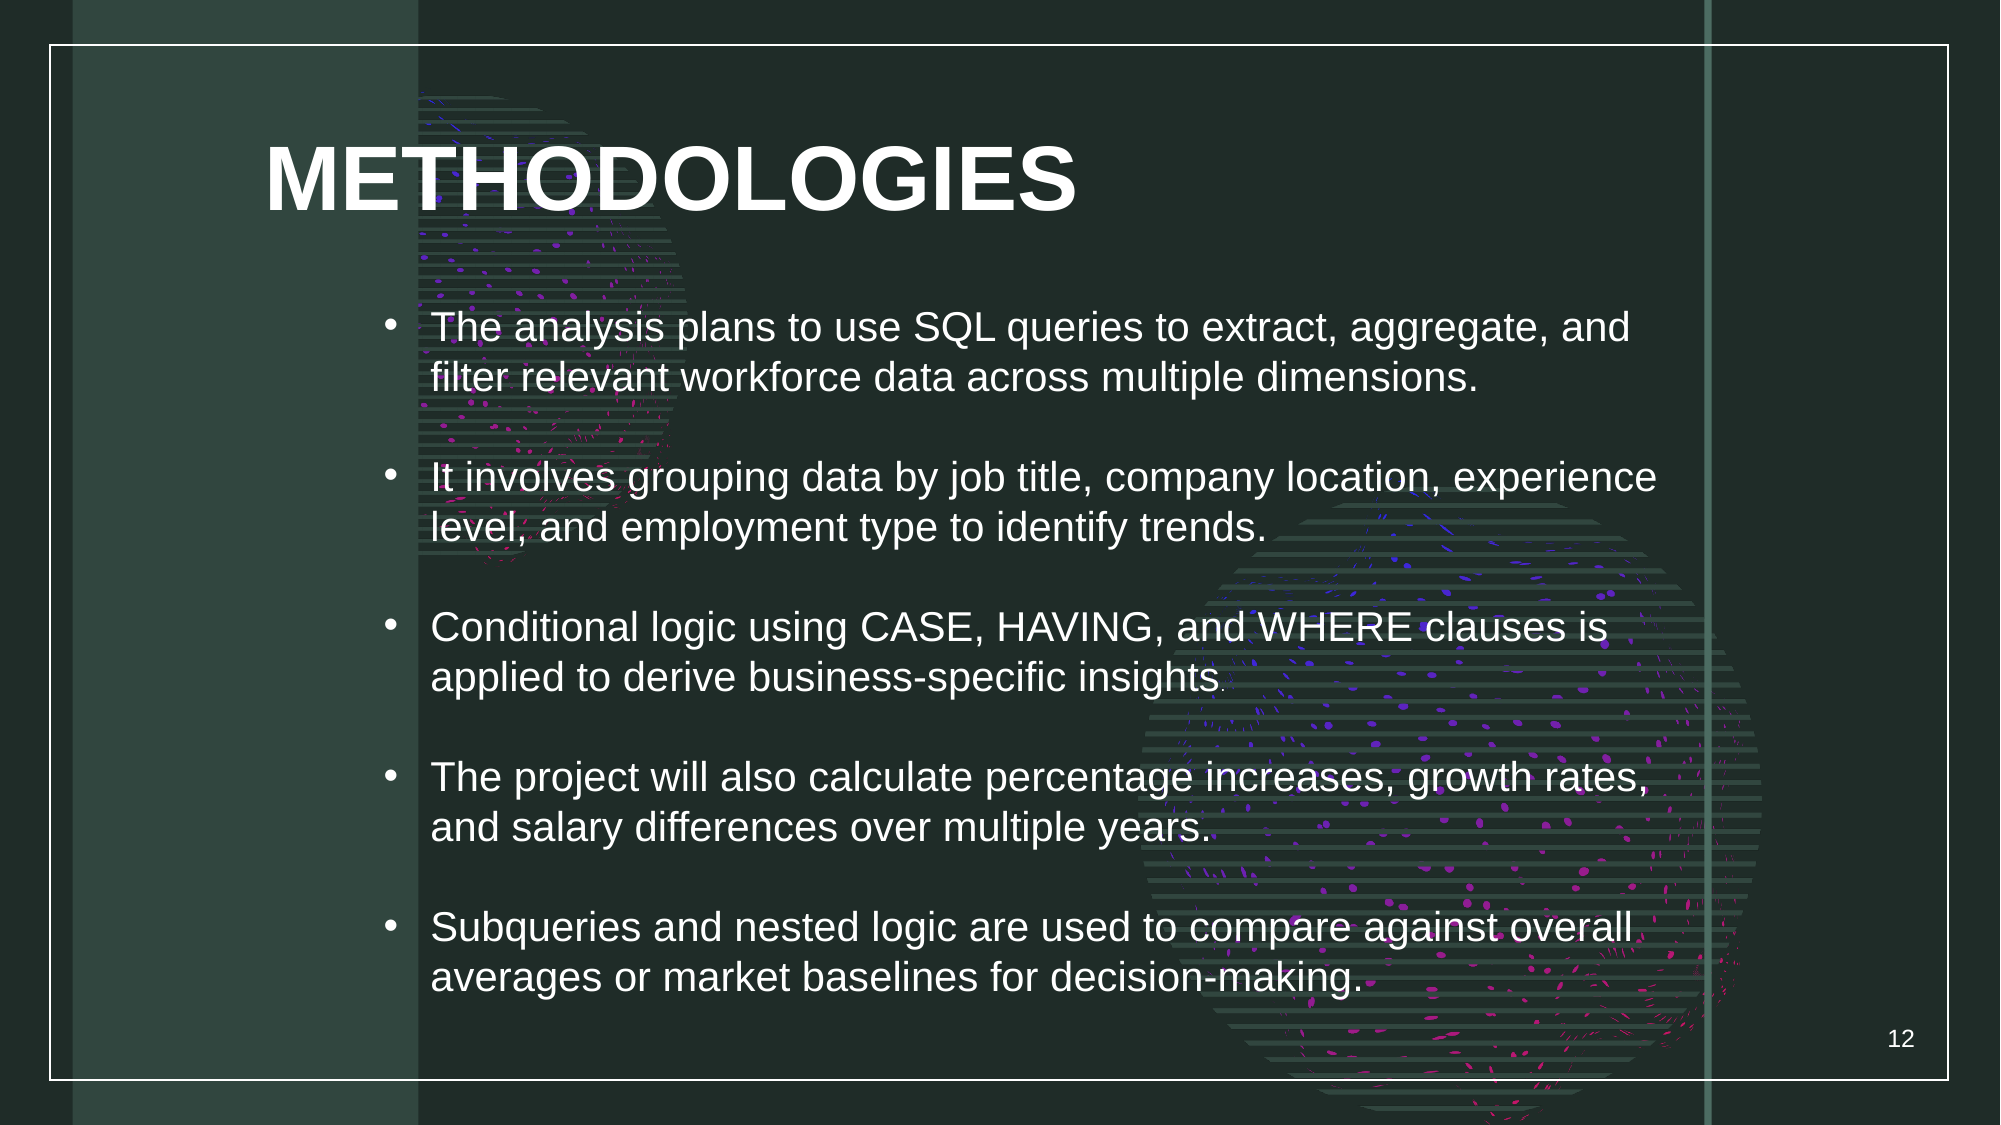

# METHODOLOGIES
The analysis plans to use SQL queries to extract, aggregate, and filter relevant workforce data across multiple dimensions.

It involves grouping data by job title, company location, experience level, and employment type to identify trends.

Conditional logic using CASE, HAVING, and WHERE clauses is applied to derive business-specific insights.

The project will also calculate percentage increases, growth rates, and salary differences over multiple years.

Subqueries and nested logic are used to compare against overall averages or market baselines for decision-making.
12